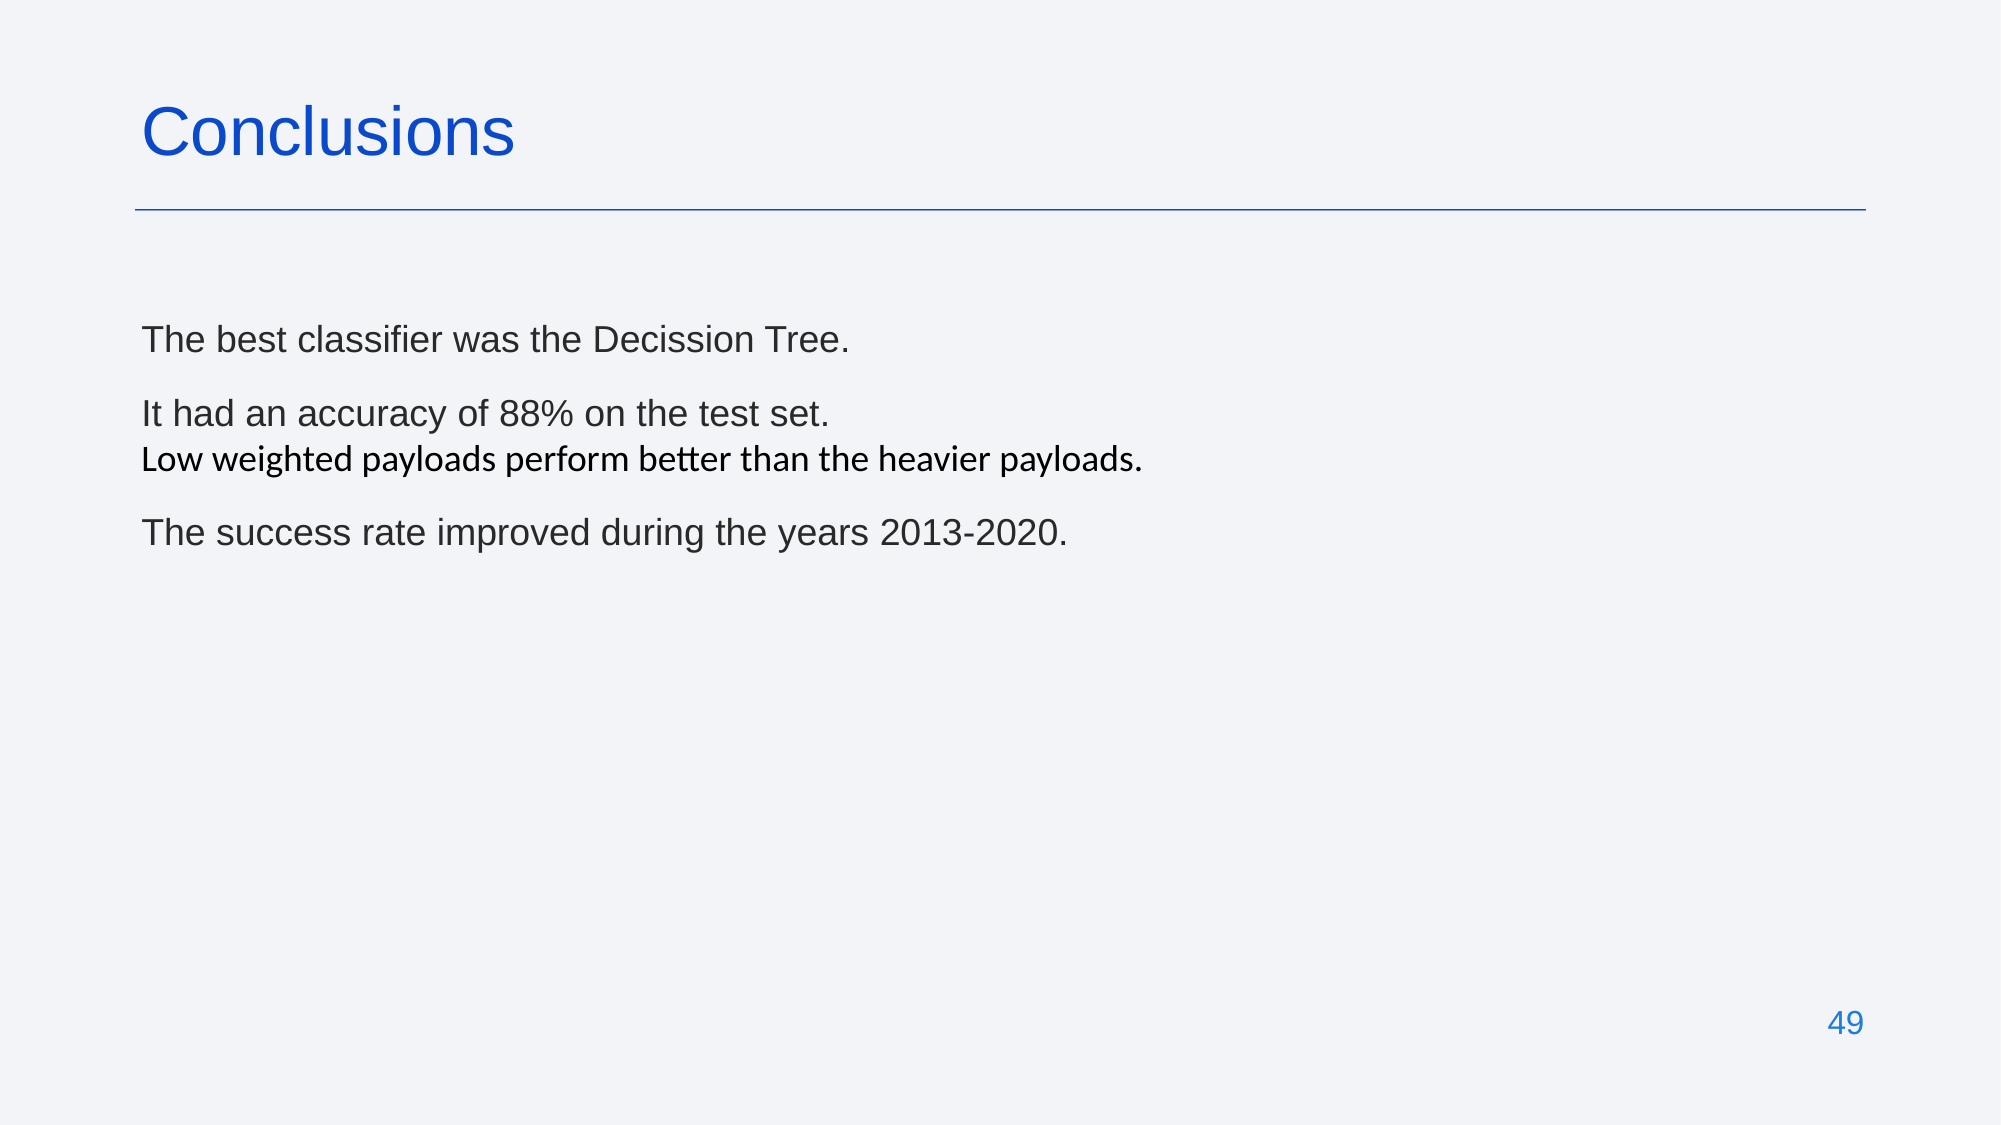

Conclusions
The best classifier was the Decission Tree.
It had an accuracy of 88% on the test set.
Low weighted payloads perform better than the heavier payloads.
The success rate improved during the years 2013-2020.

49